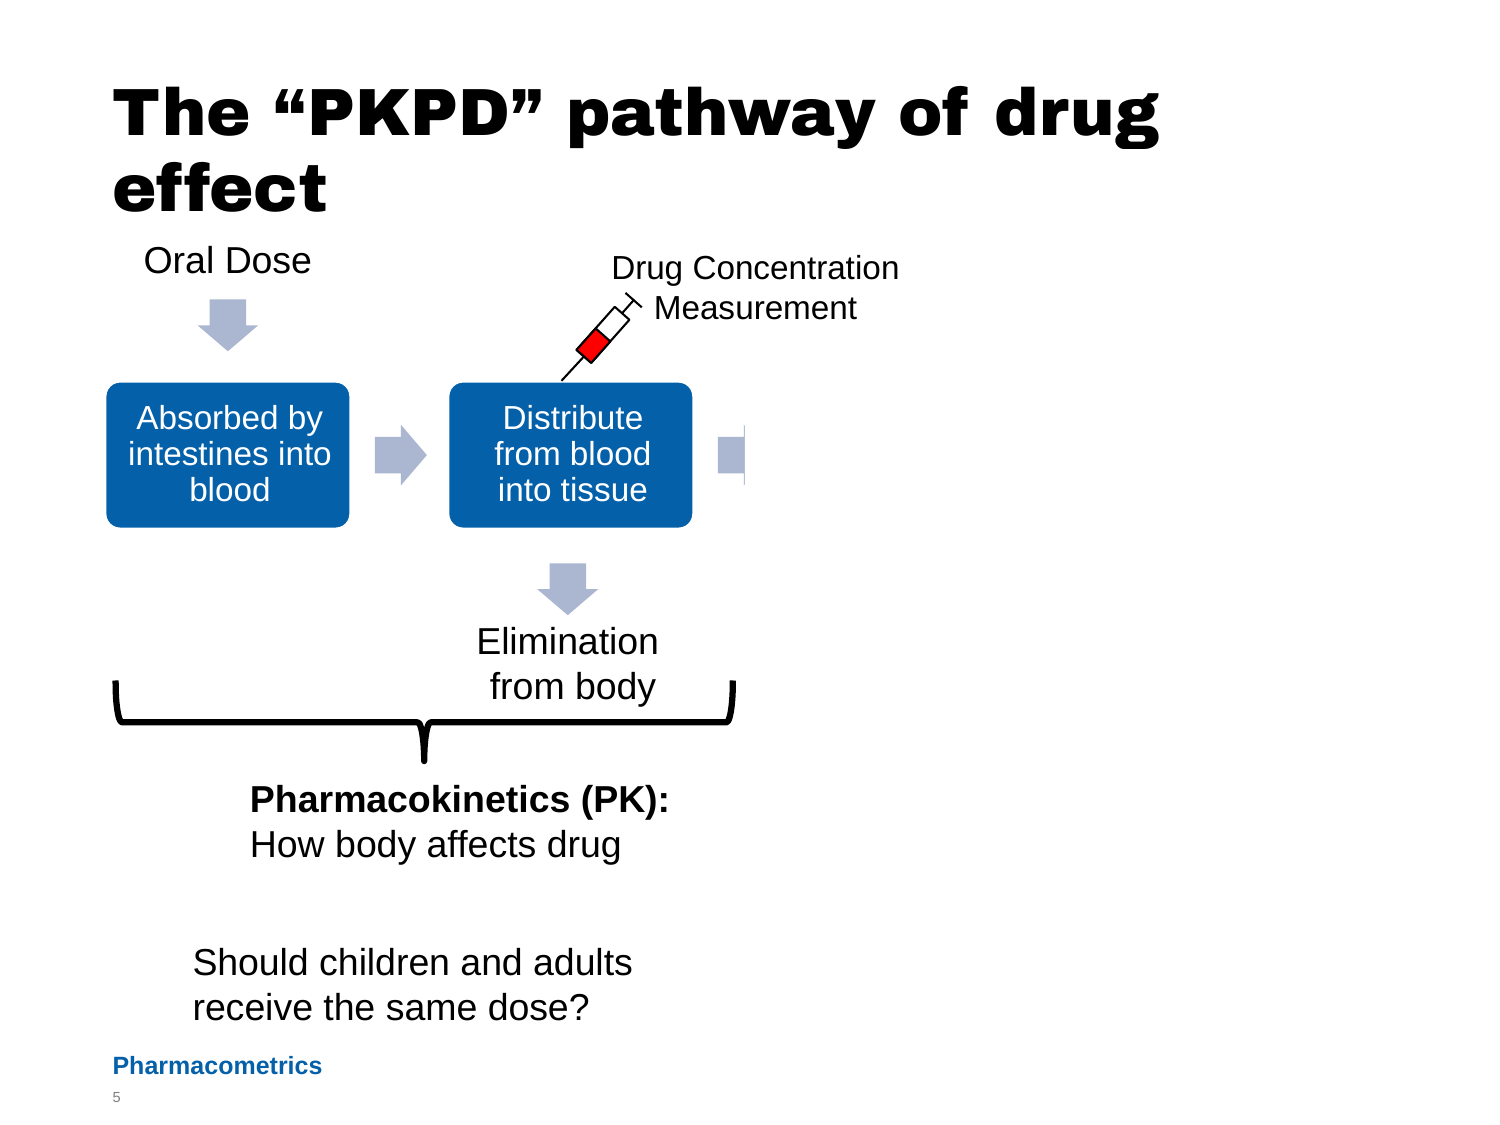

# The “PKPD” pathway of drug effect
Absorbed by intestines into blood

Distribute from blood into tissue

Binds target
in tissue

Effects
Oral Dose
Drug Concentration
Measurement

Elimination
from body
Pharmacokinetics (PK):
How body affects drug
Pharmacodynamics (PD):
How drug affects body
What does is needed to shrink a tumor without causing severe neutropenia
Should children and adults receive the same dose?
5